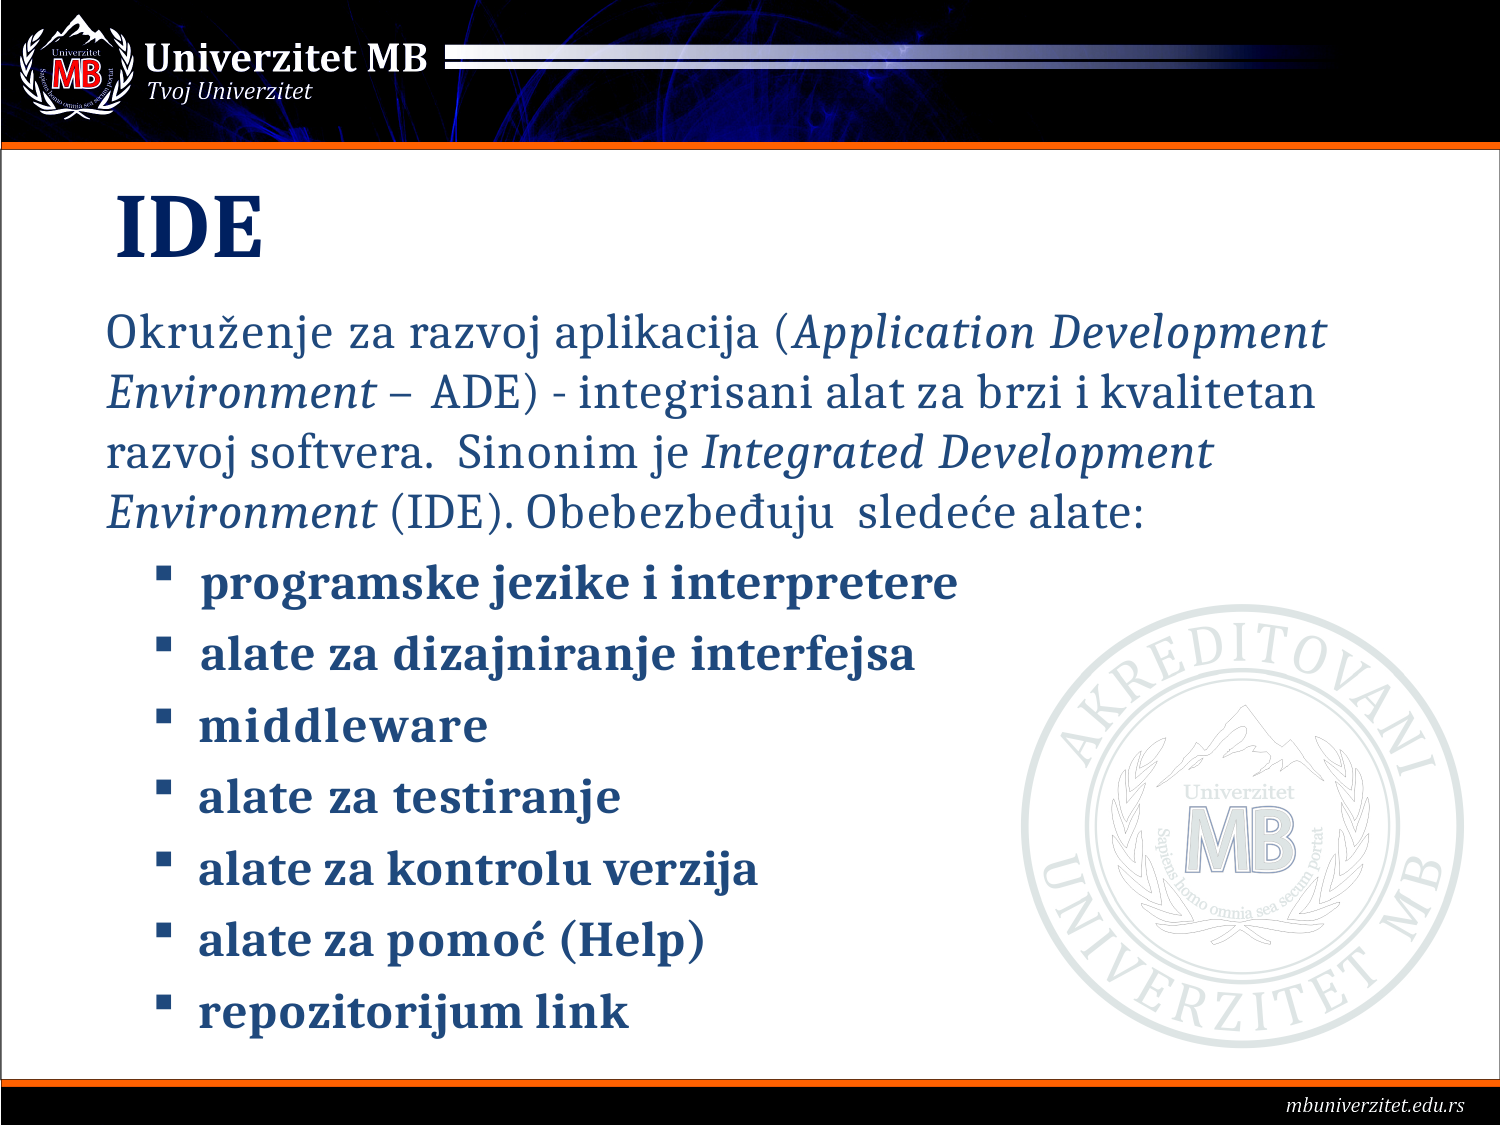

# IDE
Okruženje za razvoj aplikacija (Application Development Environment – ADE) - integrisani alat za brzi i kvalitetan razvoj softvera.  Sinonim je Integrated Development Environment (IDE). Obebezbeđuju  sledeće alate:
programske jezike i interpretere
alate za dizajniranje interfejsa
middleware
alate za testiranje
alate za kontrolu verzija
alate za pomoć (Help)
repozitorijum link